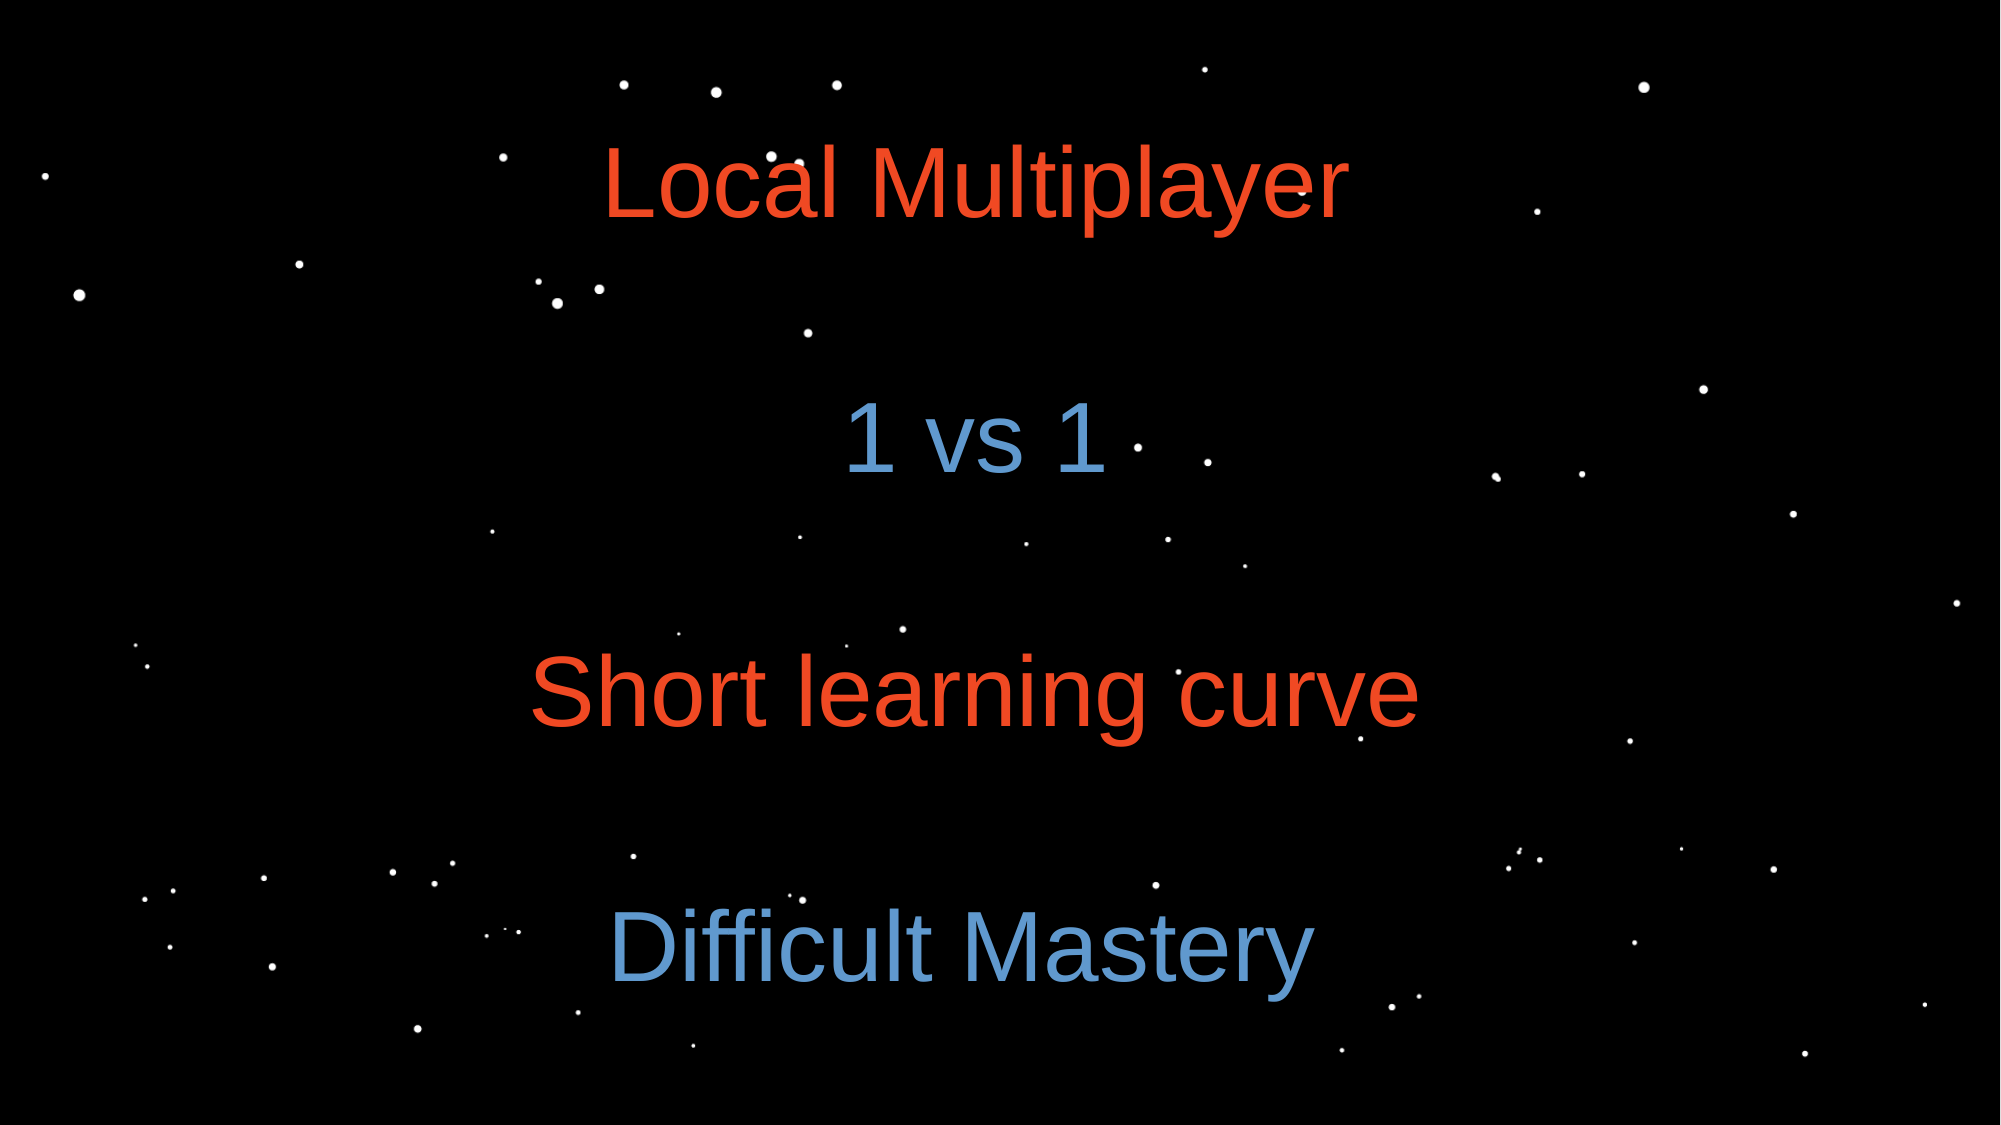

Local Multiplayer
1 vs 1
Short learning curve
Difficult Mastery